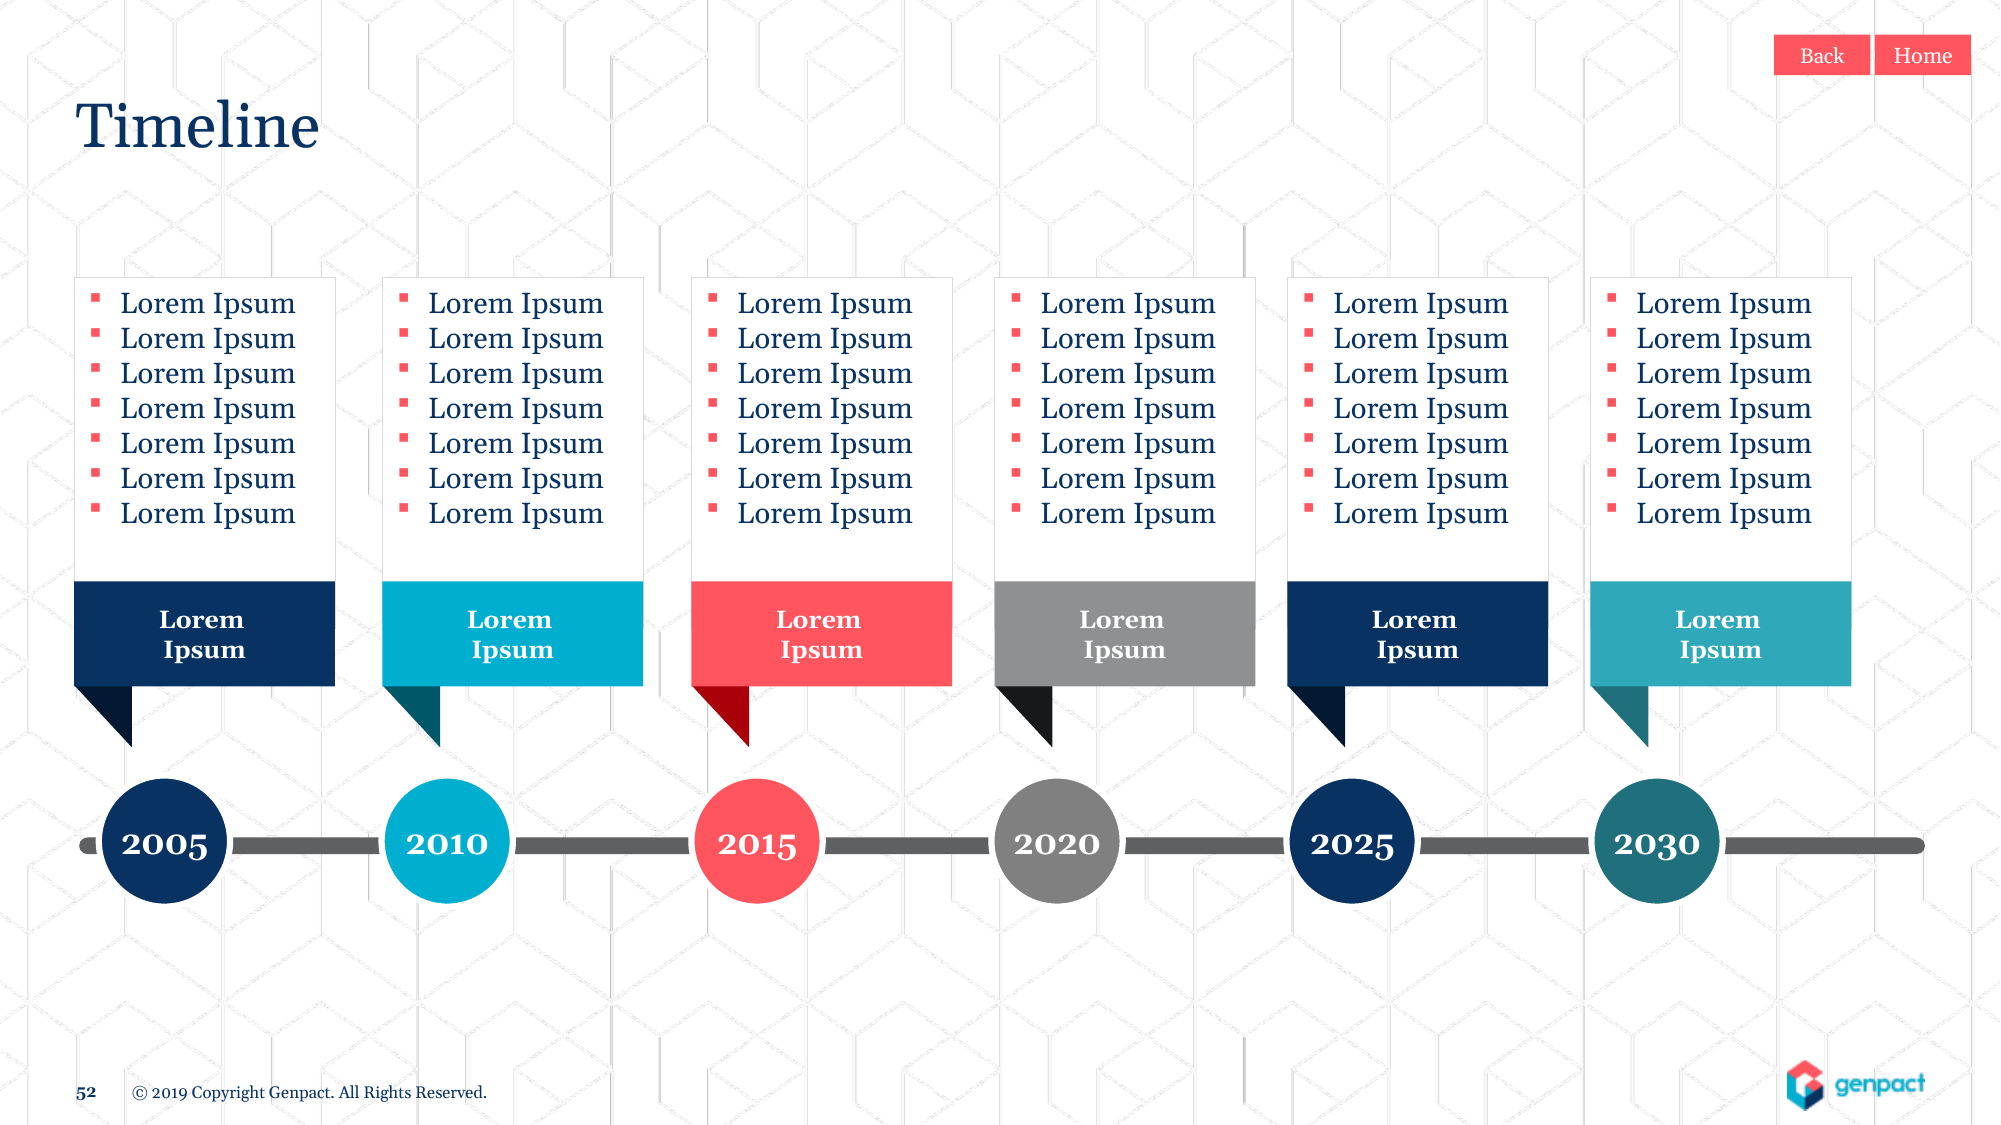

Back
Home
Timeline
Lorem Ipsum
Lorem Ipsum
Lorem Ipsum
Lorem Ipsum
Lorem Ipsum
Lorem Ipsum
Lorem Ipsum

Lorem Ipsum
Lorem Ipsum
Lorem Ipsum
Lorem Ipsum
Lorem Ipsum
Lorem Ipsum
Lorem Ipsum
Lorem Ipsum
Lorem Ipsum
Lorem Ipsum
Lorem Ipsum
Lorem Ipsum
Lorem Ipsum
Lorem Ipsum
Lorem Ipsum
Lorem Ipsum
Lorem Ipsum
Lorem Ipsum
Lorem Ipsum
Lorem Ipsum
Lorem Ipsum
Lorem Ipsum
Lorem Ipsum
Lorem Ipsum
Lorem Ipsum
Lorem Ipsum
Lorem Ipsum
Lorem Ipsum
Lorem Ipsum
Lorem Ipsum
Lorem Ipsum
Lorem Ipsum
Lorem Ipsum
Lorem Ipsum
Lorem Ipsum
Lorem
Ipsum
Lorem
Ipsum
Lorem
Ipsum
Lorem
Ipsum
Lorem
Ipsum
Lorem
Ipsum

2005
2010
2015
2020
2025
2030